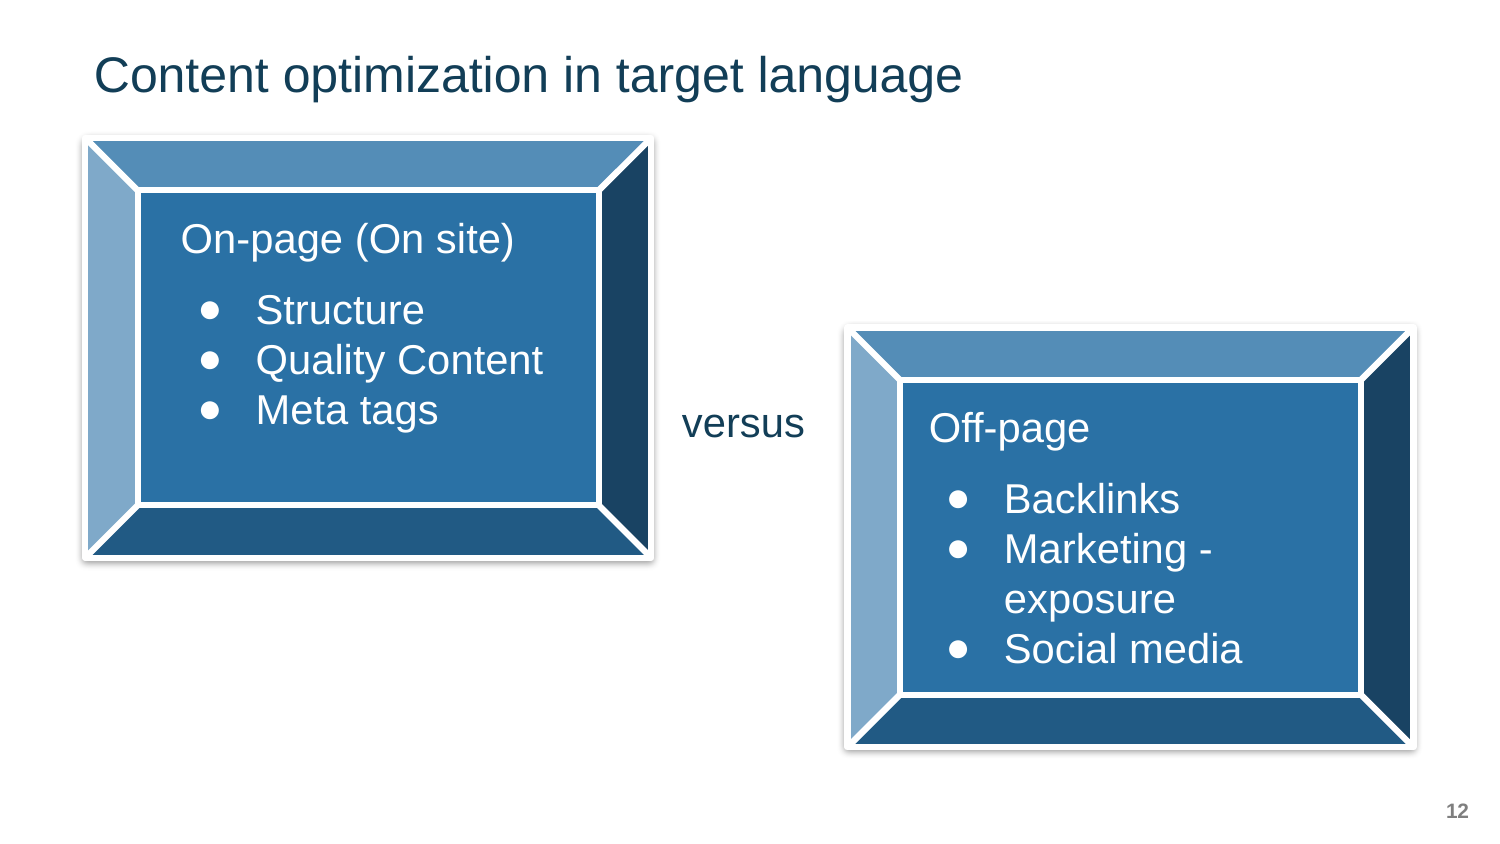

# Content optimization in target language

On-page (On site)
Structure
Quality Content
Meta tags

versus
Off-page
Backlinks
Marketing - exposure
Social media